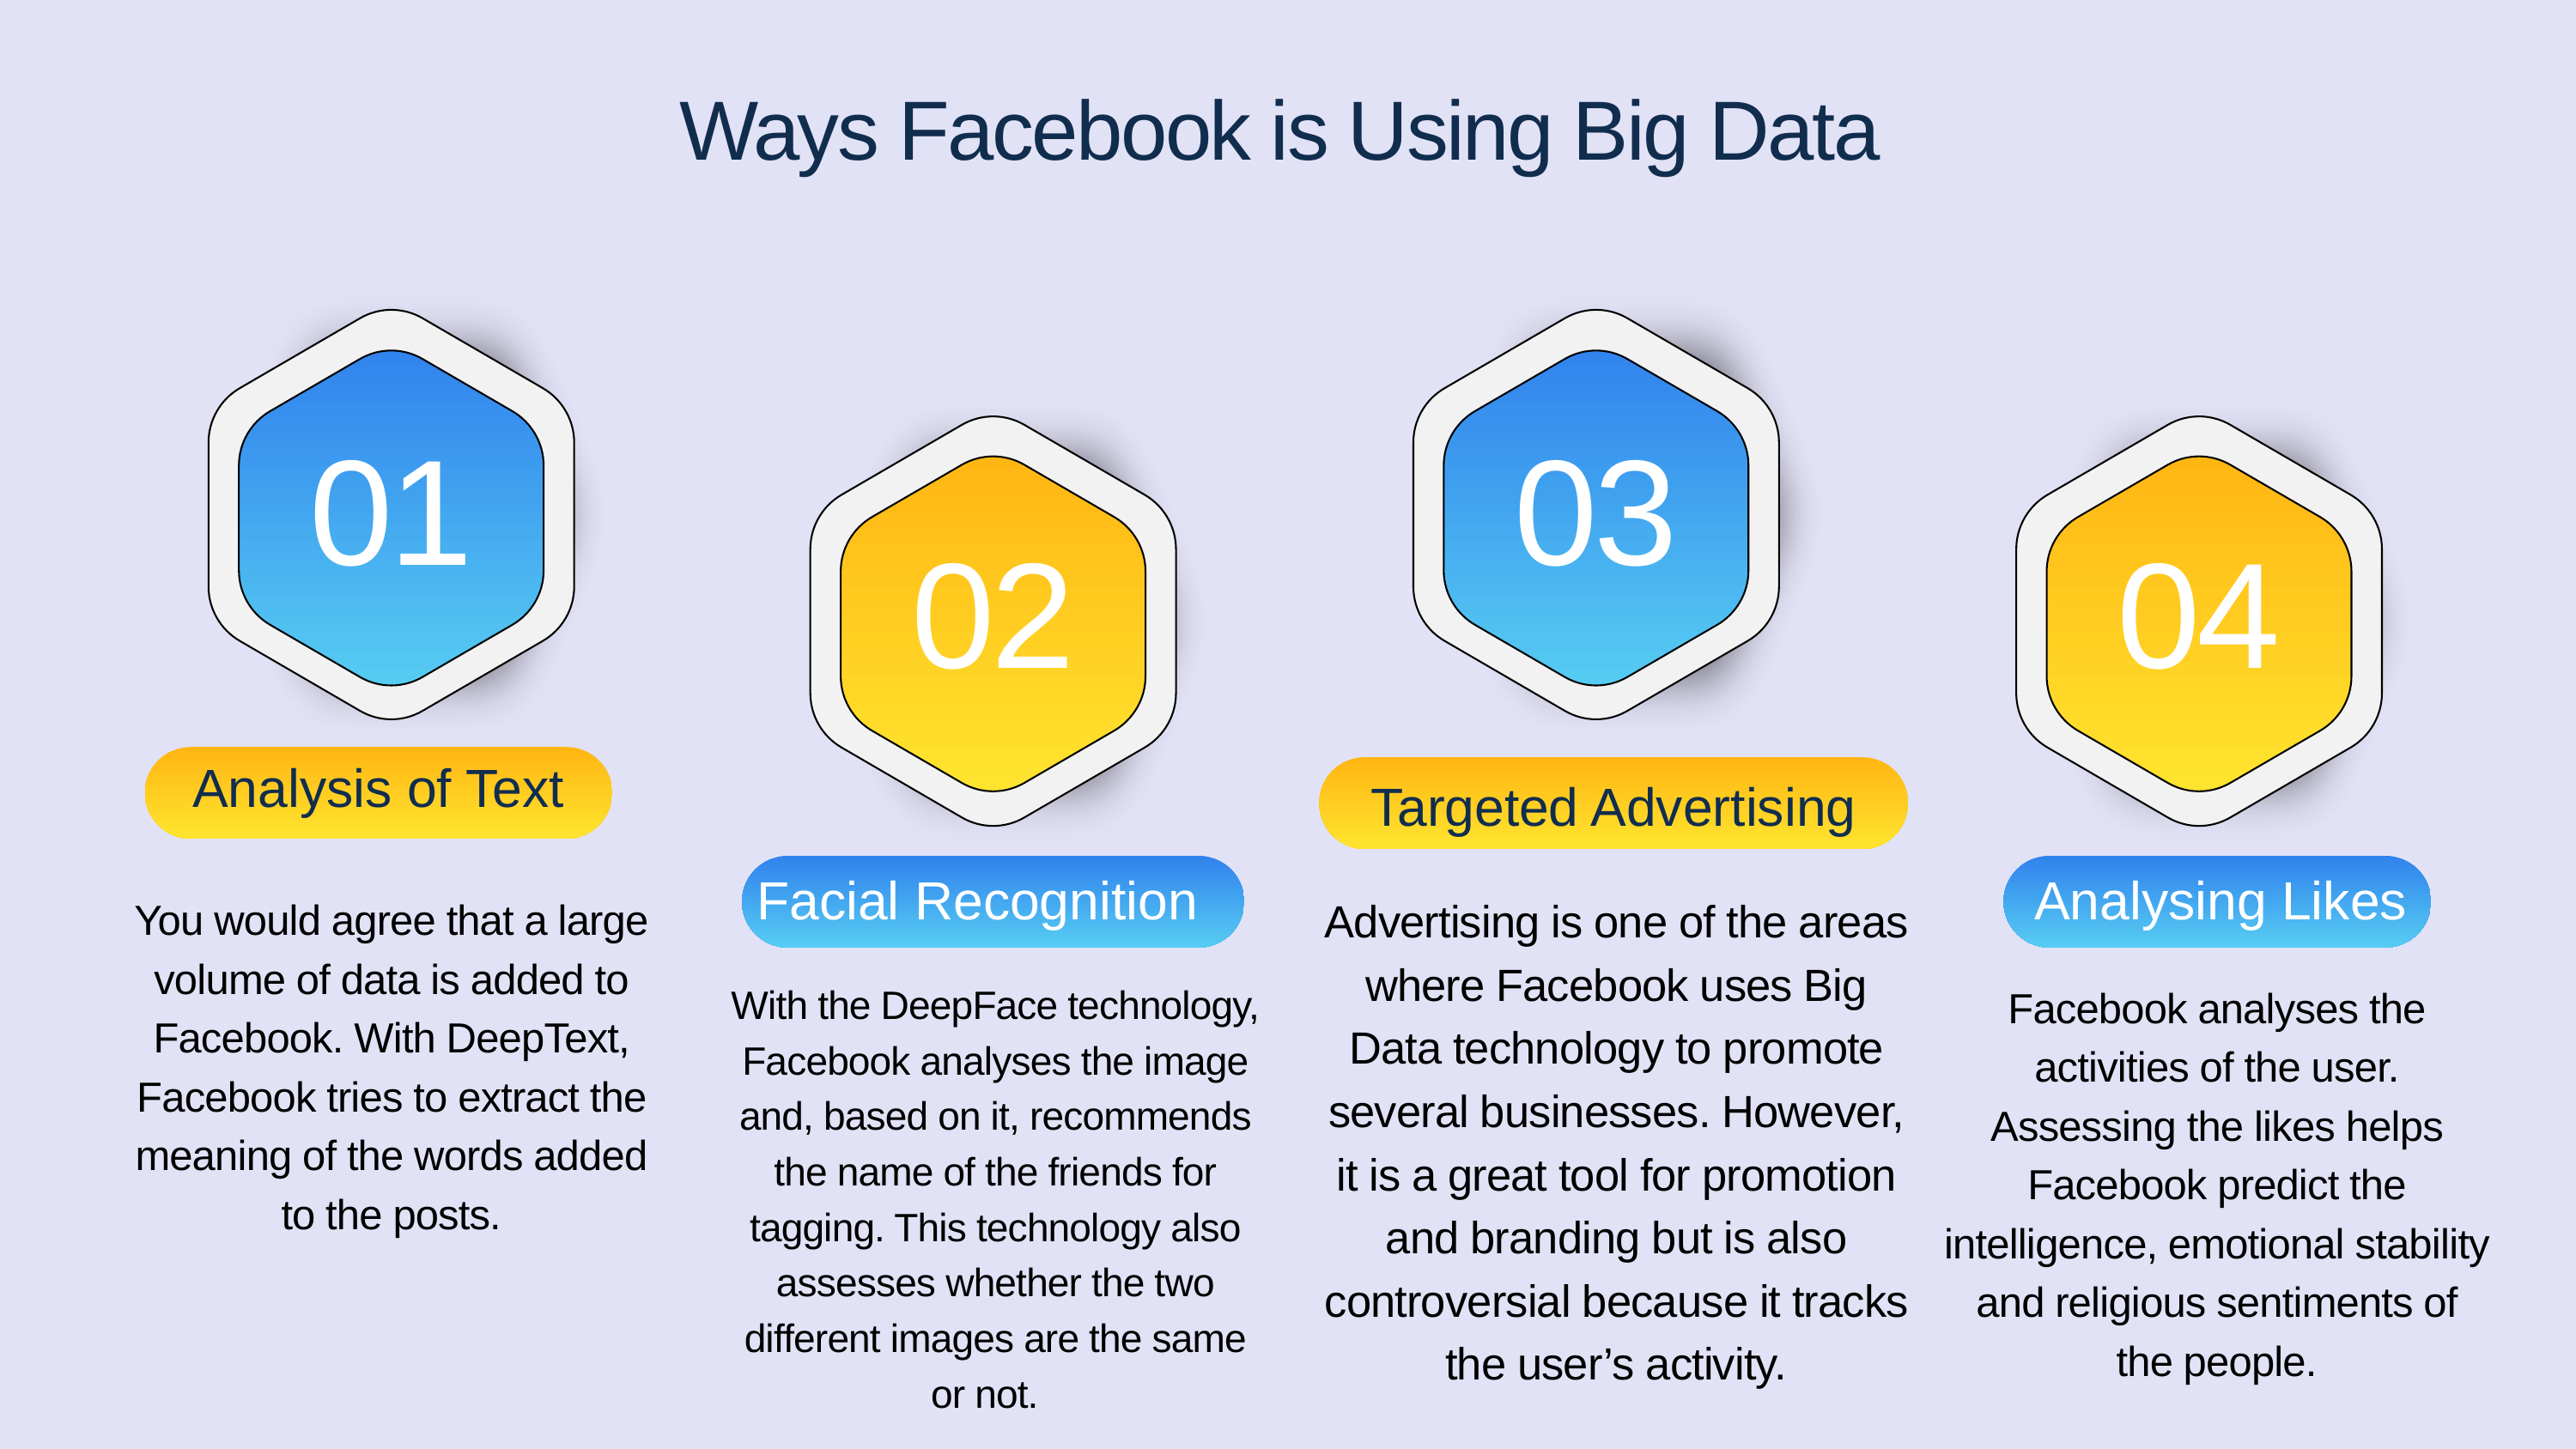

Ways Facebook is Using Big Data

01
03

02
04

Analysis of Text

Targeted Advertising

Facial Recognition

Analysing Likes

Advertising is one of the areas where Facebook uses Big Data technology to promote several businesses. However, it is a great tool for promotion and branding but is also controversial because it tracks the user’s activity.
You would agree that a large volume of data is added to Facebook. With DeepText, Facebook tries to extract the meaning of the words added to the posts.
With the DeepFace technology, Facebook analyses the image and, based on it, recommends the name of the friends for tagging. This technology also assesses whether the two different images are the same or not.
Facebook analyses the activities of the user. Assessing the likes helps Facebook predict the intelligence, emotional stability and religious sentiments of the people.